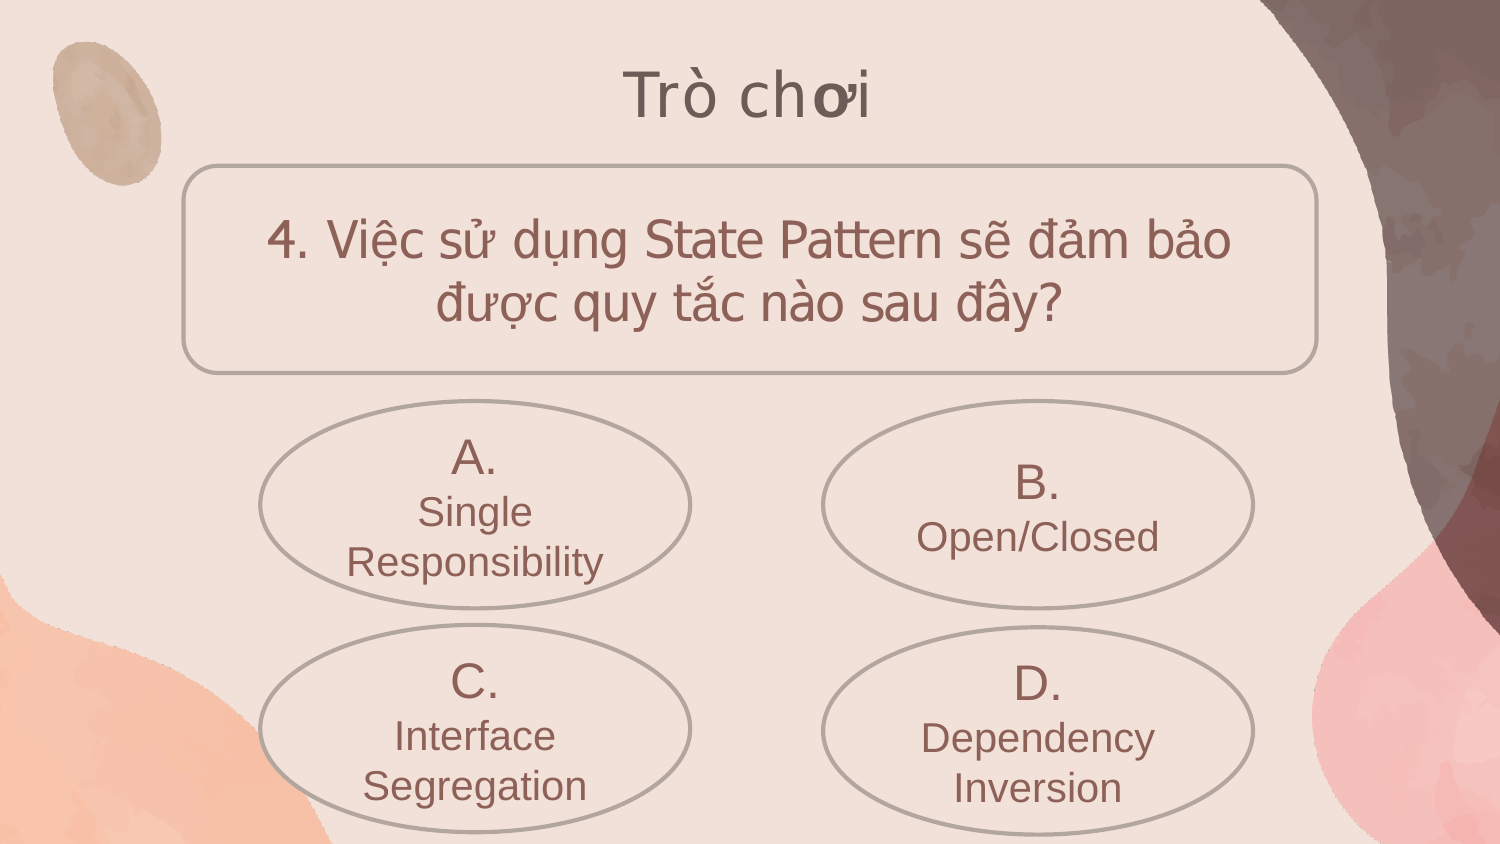

# Trò chơi
4. Việc sử dụng State Pattern sẽ đảm bảo được quy tắc nào sau đây?
A.
Single Responsibility
B.
Open/Closed
C.
Interface Segregation
D.
Dependency Inversion